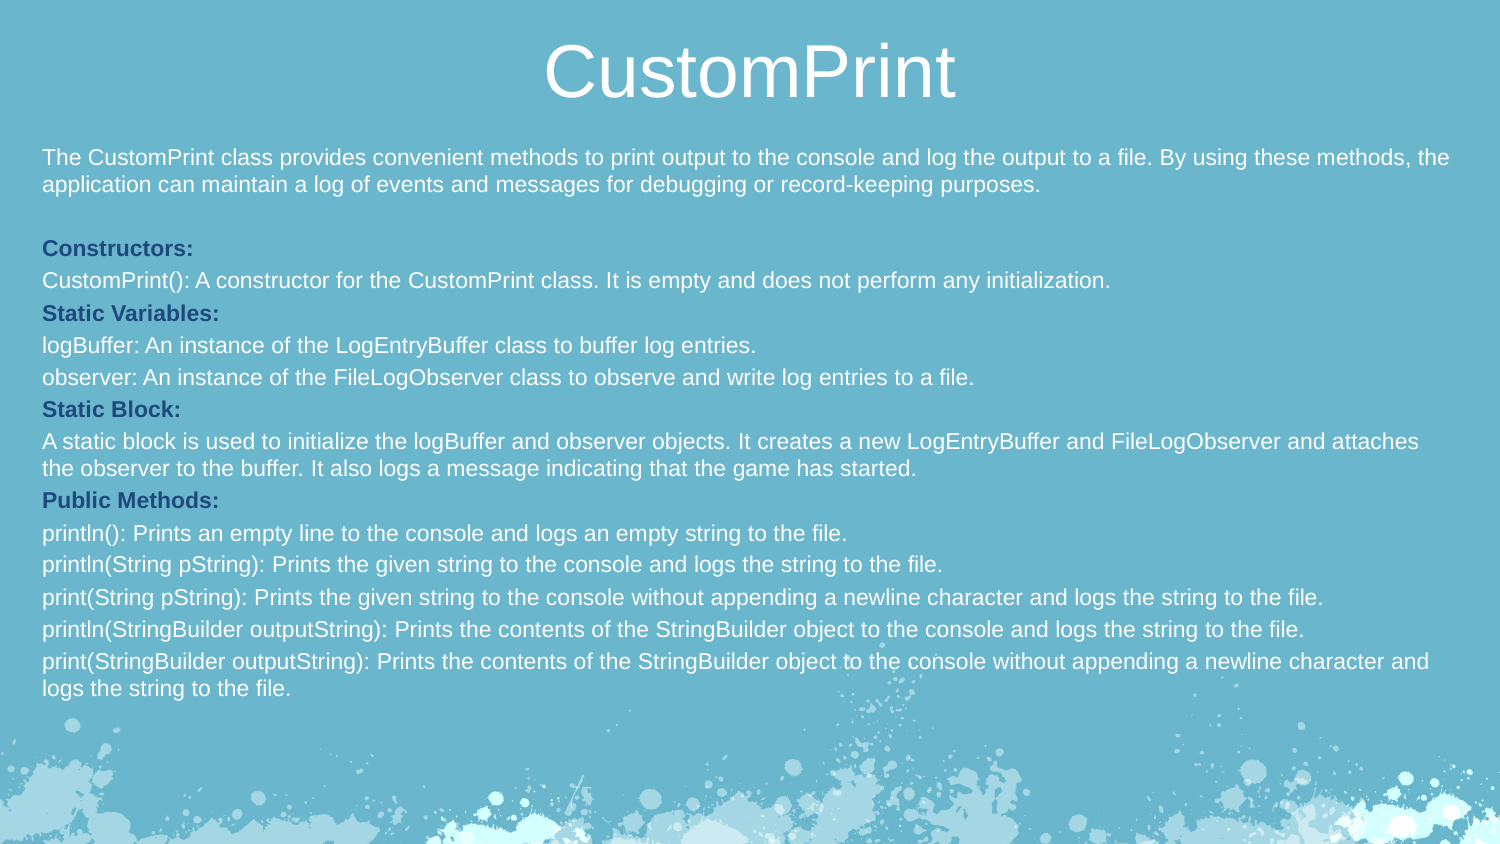

CustomPrint
The CustomPrint class provides convenient methods to print output to the console and log the output to a file. By using these methods, the application can maintain a log of events and messages for debugging or record-keeping purposes.

Constructors:
CustomPrint(): A constructor for the CustomPrint class. It is empty and does not perform any initialization.
Static Variables:
logBuffer: An instance of the LogEntryBuffer class to buffer log entries.
observer: An instance of the FileLogObserver class to observe and write log entries to a file.
Static Block:
A static block is used to initialize the logBuffer and observer objects. It creates a new LogEntryBuffer and FileLogObserver and attaches the observer to the buffer. It also logs a message indicating that the game has started.
Public Methods:
println(): Prints an empty line to the console and logs an empty string to the file.
println(String pString): Prints the given string to the console and logs the string to the file.
print(String pString): Prints the given string to the console without appending a newline character and logs the string to the file.
println(StringBuilder outputString): Prints the contents of the StringBuilder object to the console and logs the string to the file.
print(StringBuilder outputString): Prints the contents of the StringBuilder object to the console without appending a newline character and
logs the string to the file.